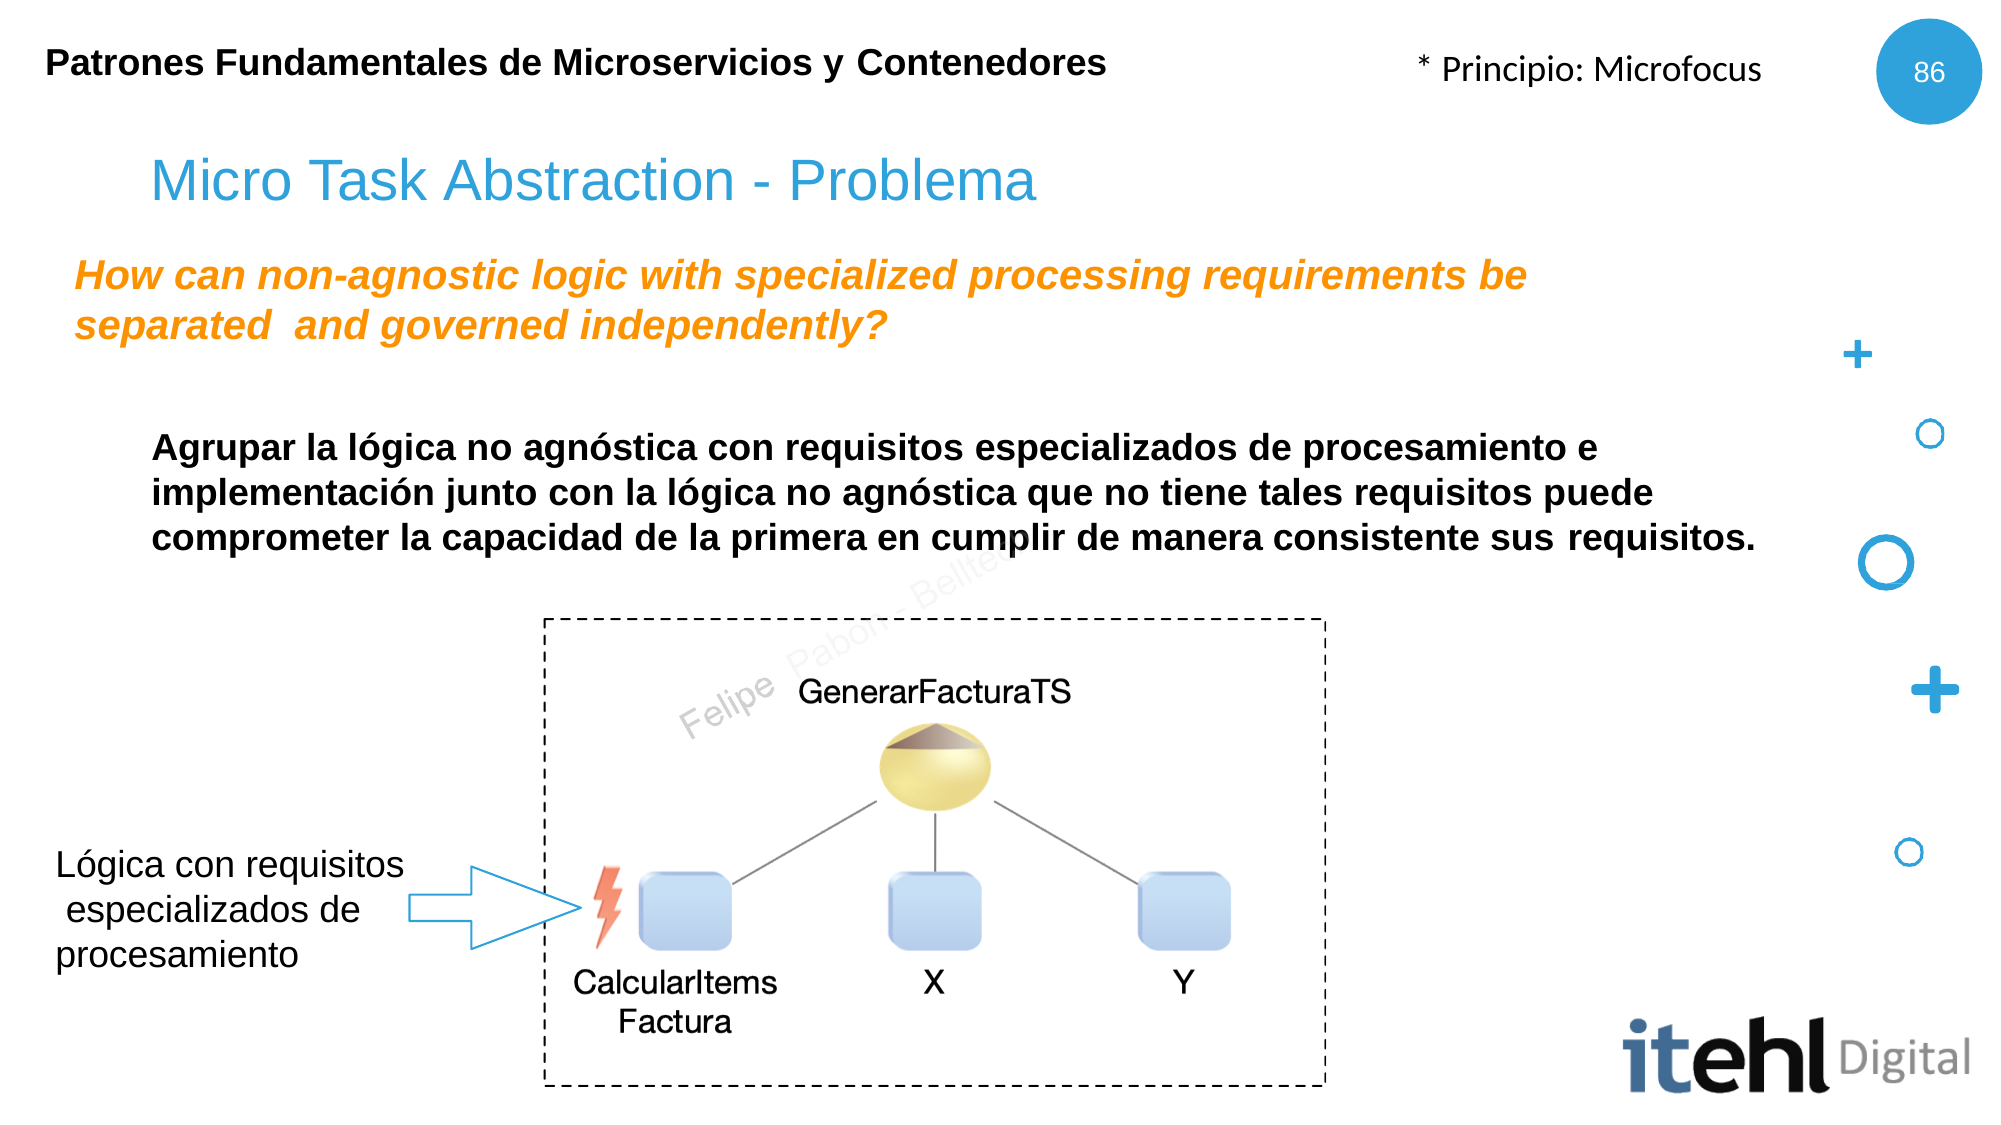

Patrones Fundamentales de Microservicios y Contenedores
* Principio: Microfocus
86
# Micro Task Abstraction - Problema
How can non-agnostic logic with specialized processing requirements be separated  and governed independently?

Agrupar la lógica no agnóstica con requisitos especializados de procesamiento e  implementación junto con la lógica no agnóstica que no tiene tales requisitos puede  comprometer la capacidad de la primera en cumplir de manera consistente sus requisitos.

Lógica con requisitos  especializados de  procesamiento